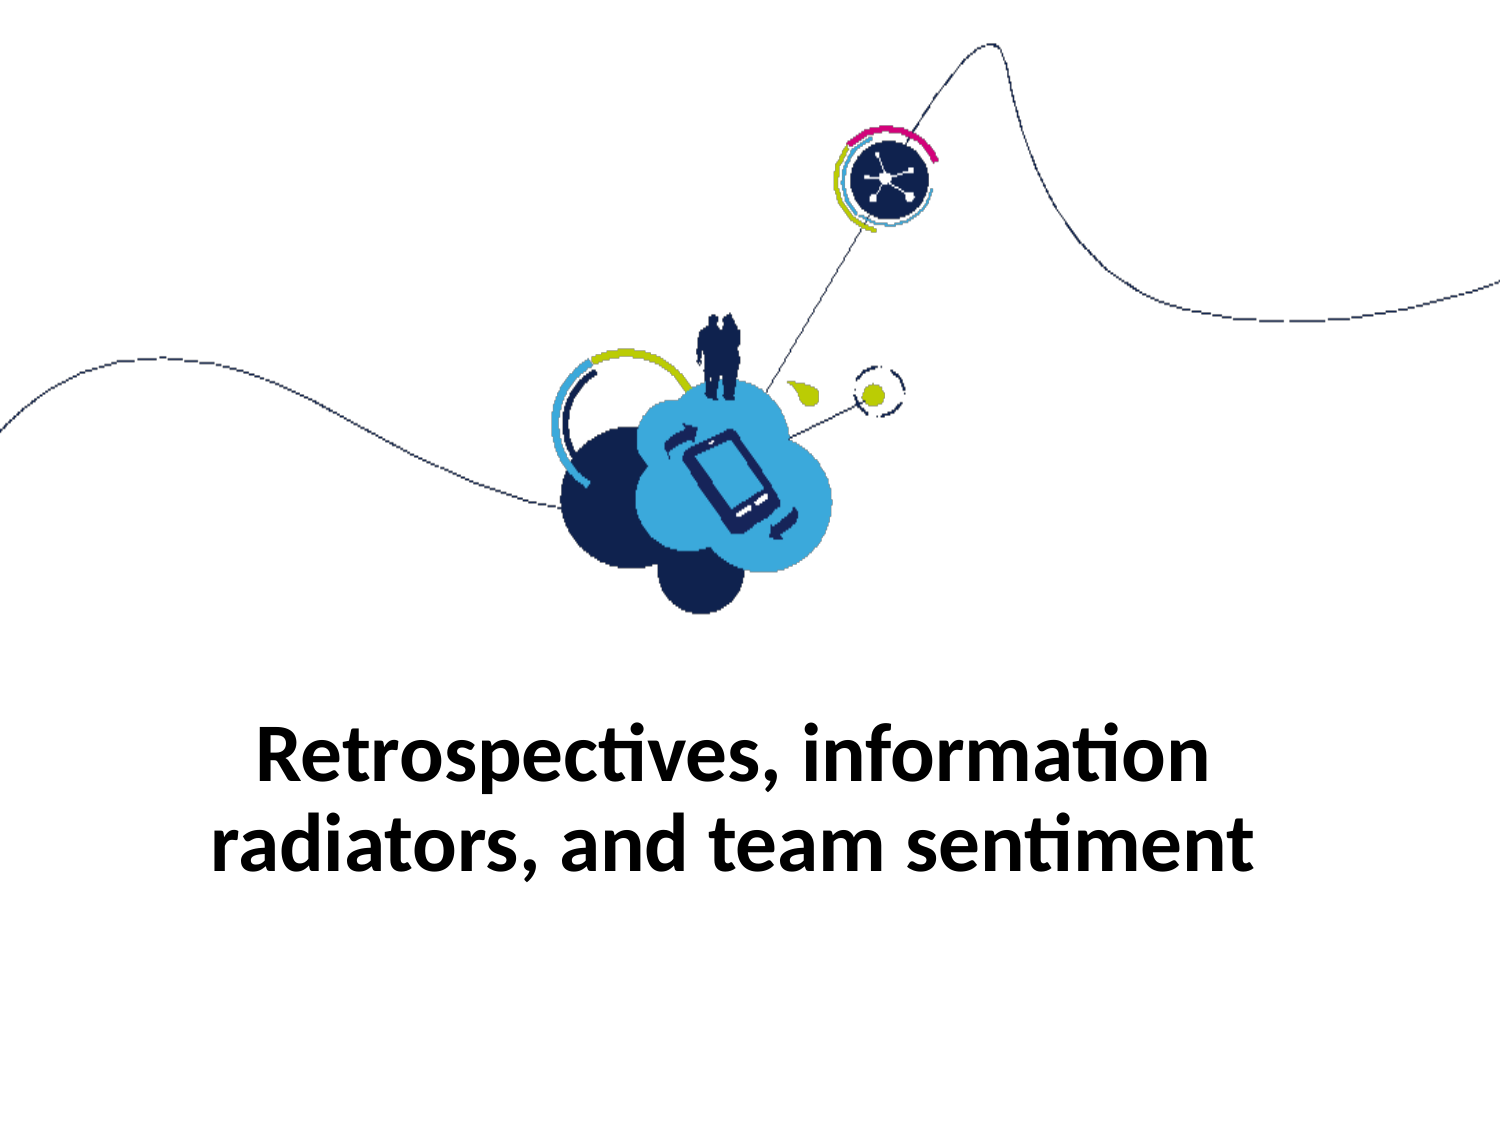

# Retrospectives, information radiators, and team sentiment